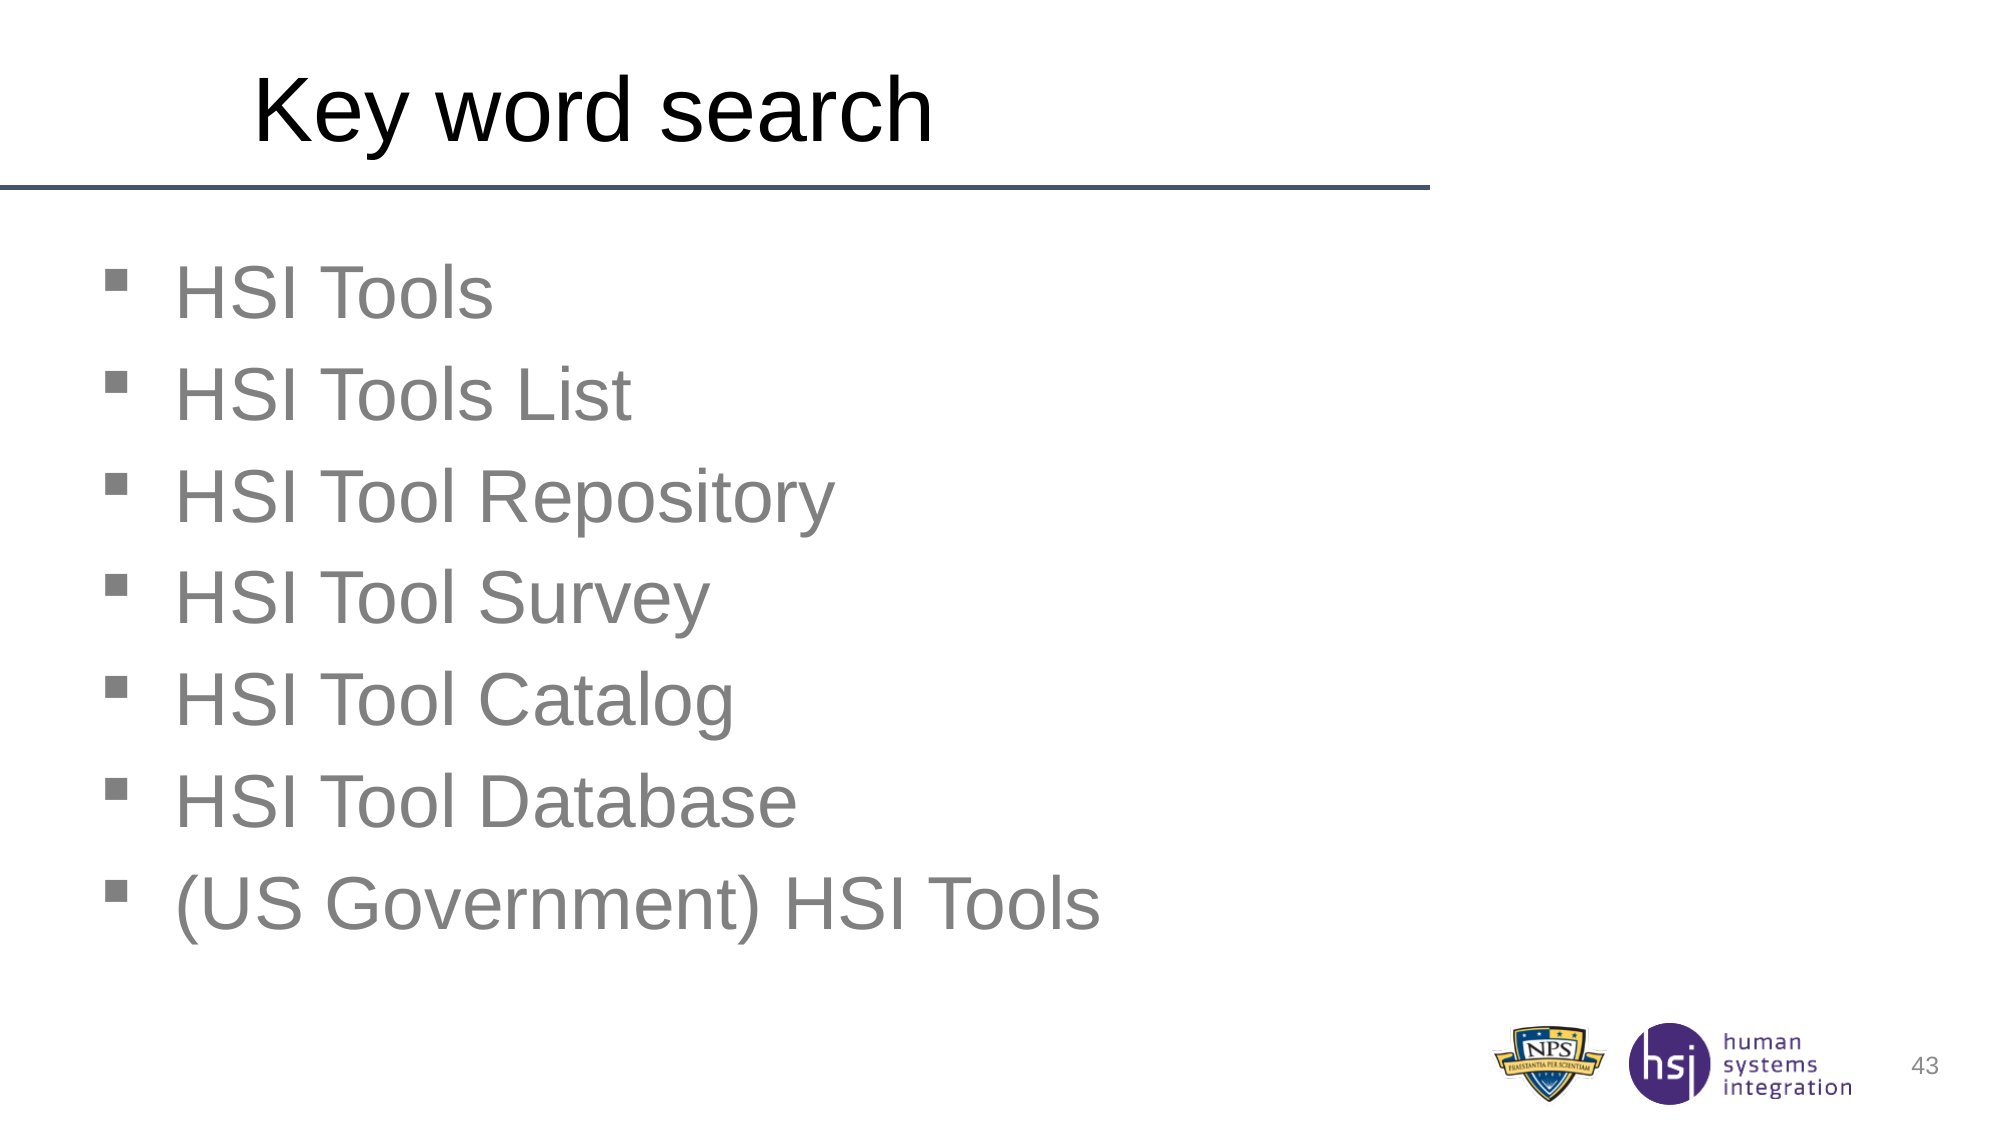

# Key word search
HSI Tools
HSI Tools List
HSI Tool Repository
HSI Tool Survey
HSI Tool Catalog
HSI Tool Database
(US Government) HSI Tools

43